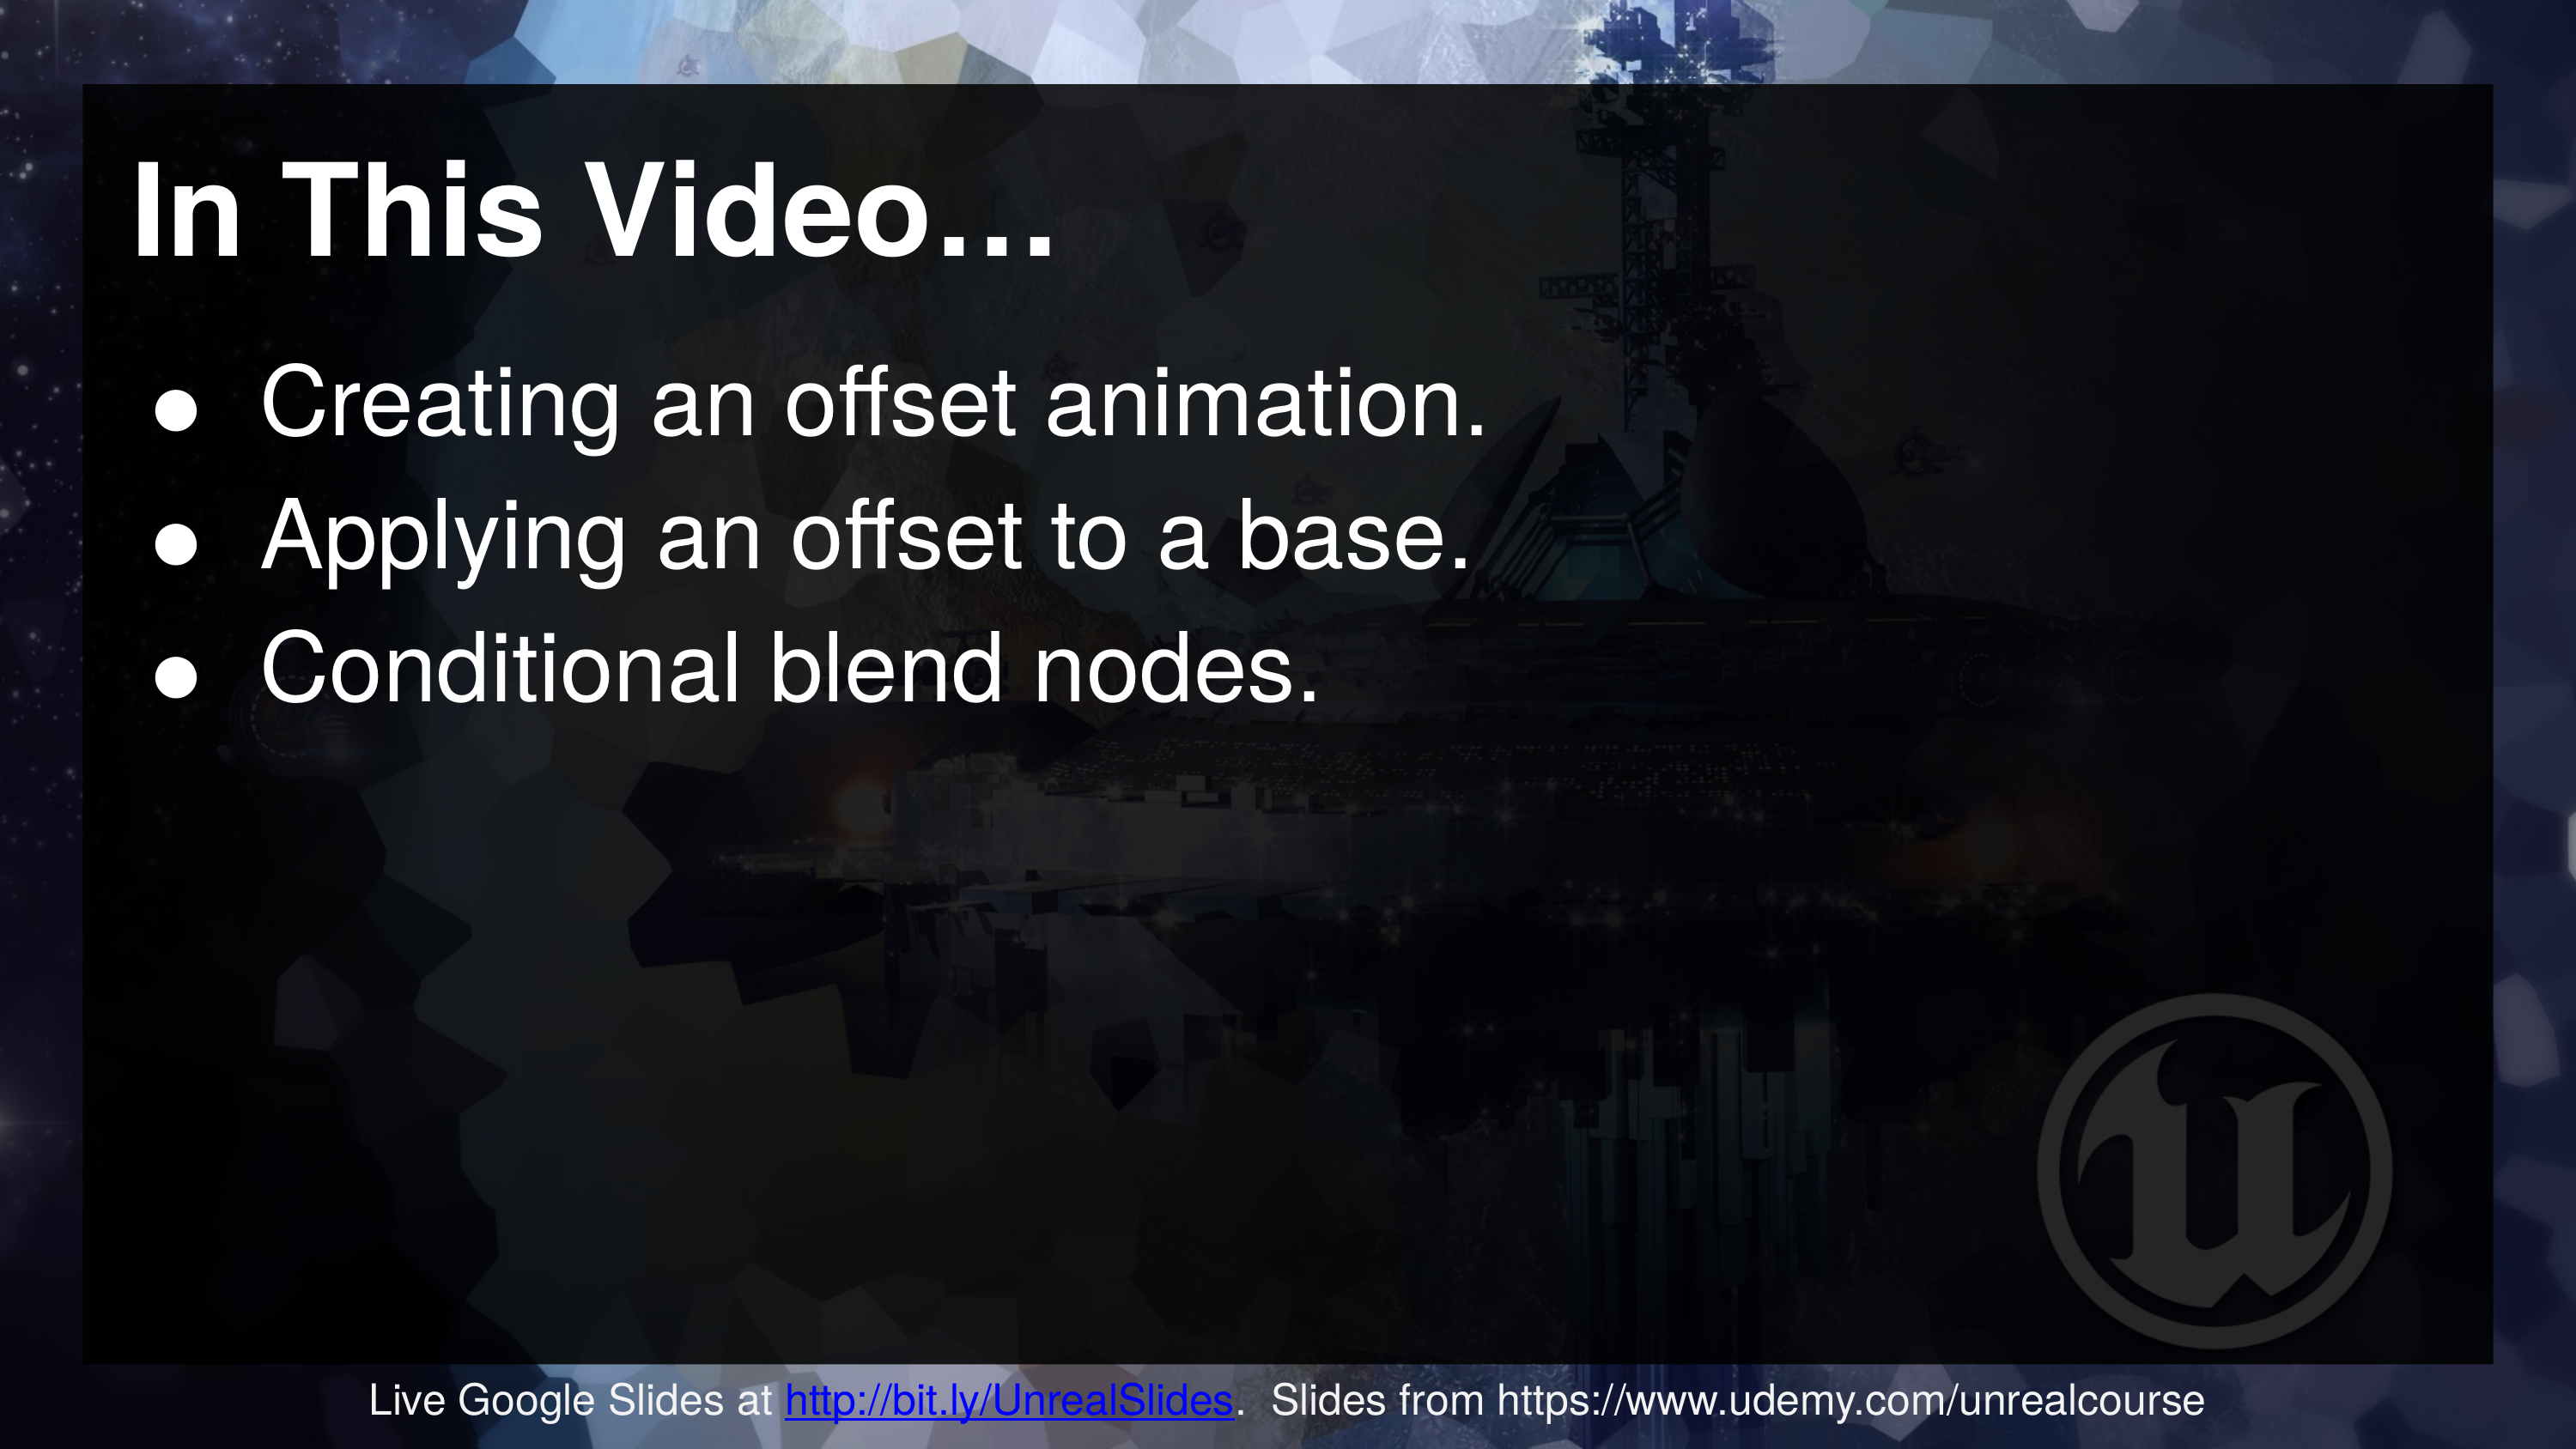

# In This Video…
Creating an offset animation.
Applying an offset to a base.
Conditional blend nodes.